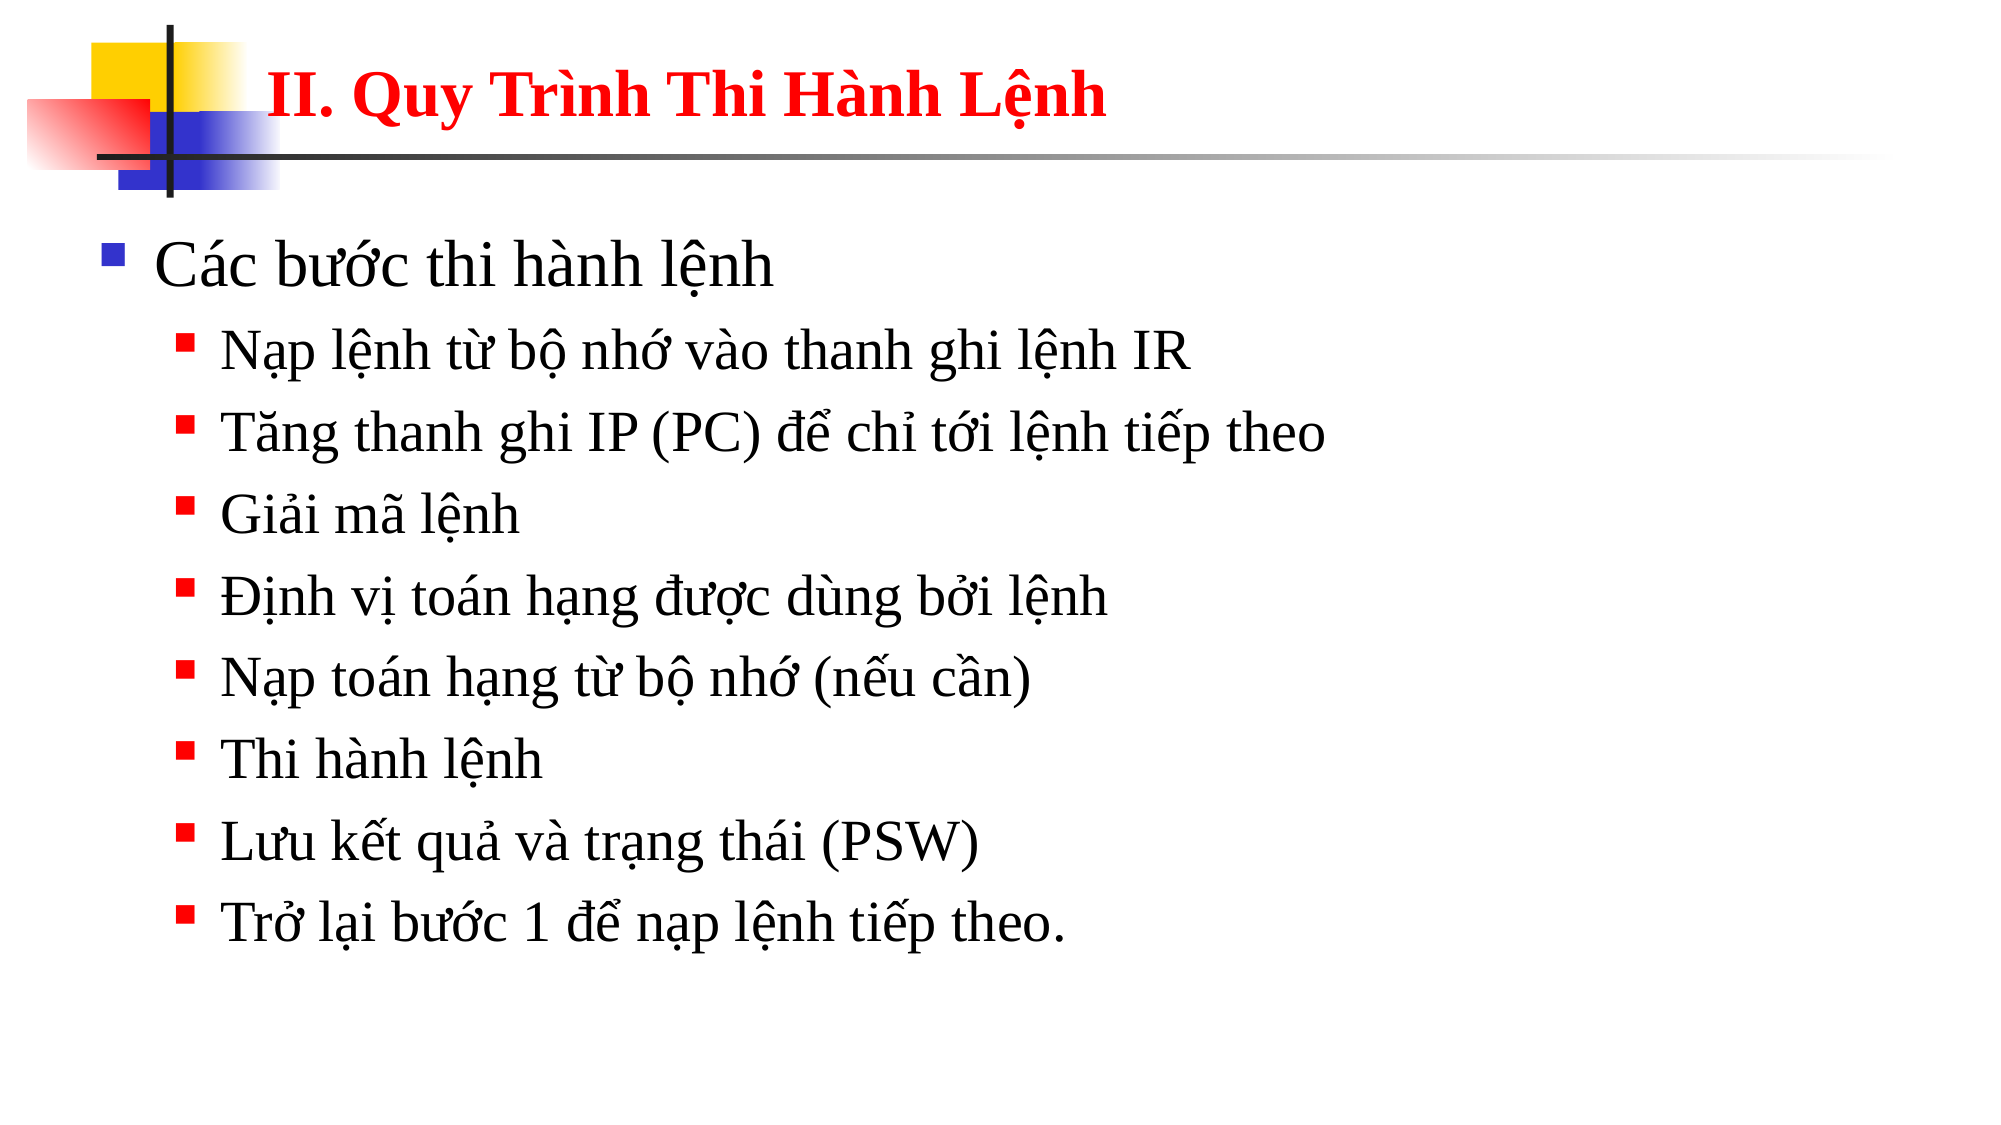

# II. Quy Trình Thi Hành Lệnh
Các bước thi hành lệnh
Nạp lệnh từ bộ nhớ vào thanh ghi lệnh IR
Tăng thanh ghi IP (PC) để chỉ tới lệnh tiếp theo
Giải mã lệnh
Định vị toán hạng được dùng bởi lệnh
Nạp toán hạng từ bộ nhớ (nếu cần)
Thi hành lệnh
Lưu kết quả và trạng thái (PSW)
Trở lại bước 1 để nạp lệnh tiếp theo.